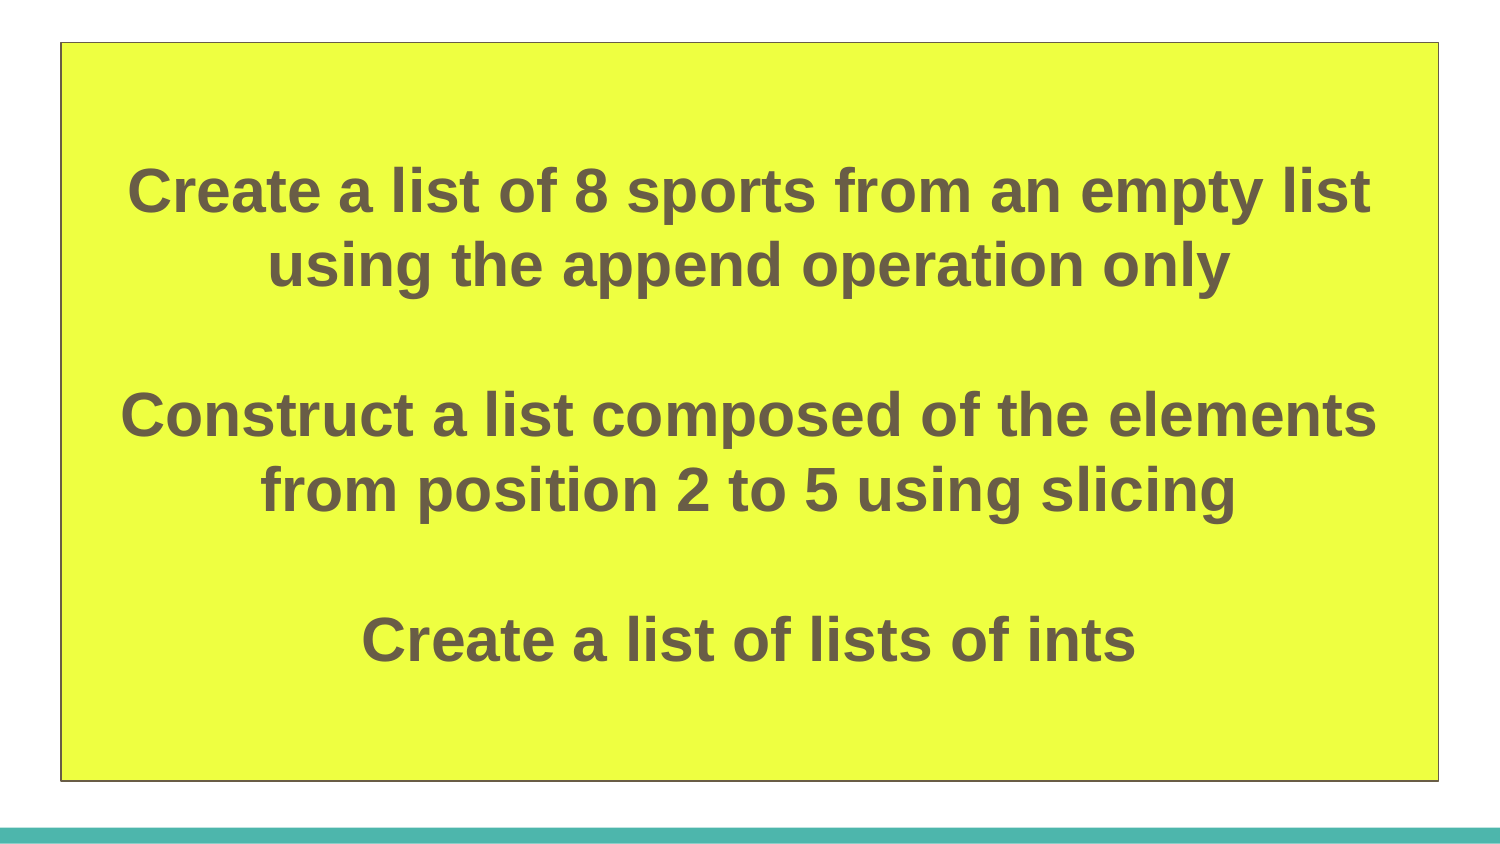

Create a list of 8 sports from an empty list using the append operation only

Construct a list composed of the elements from position 2 to 5 using slicing

Create a list of lists of ints
#